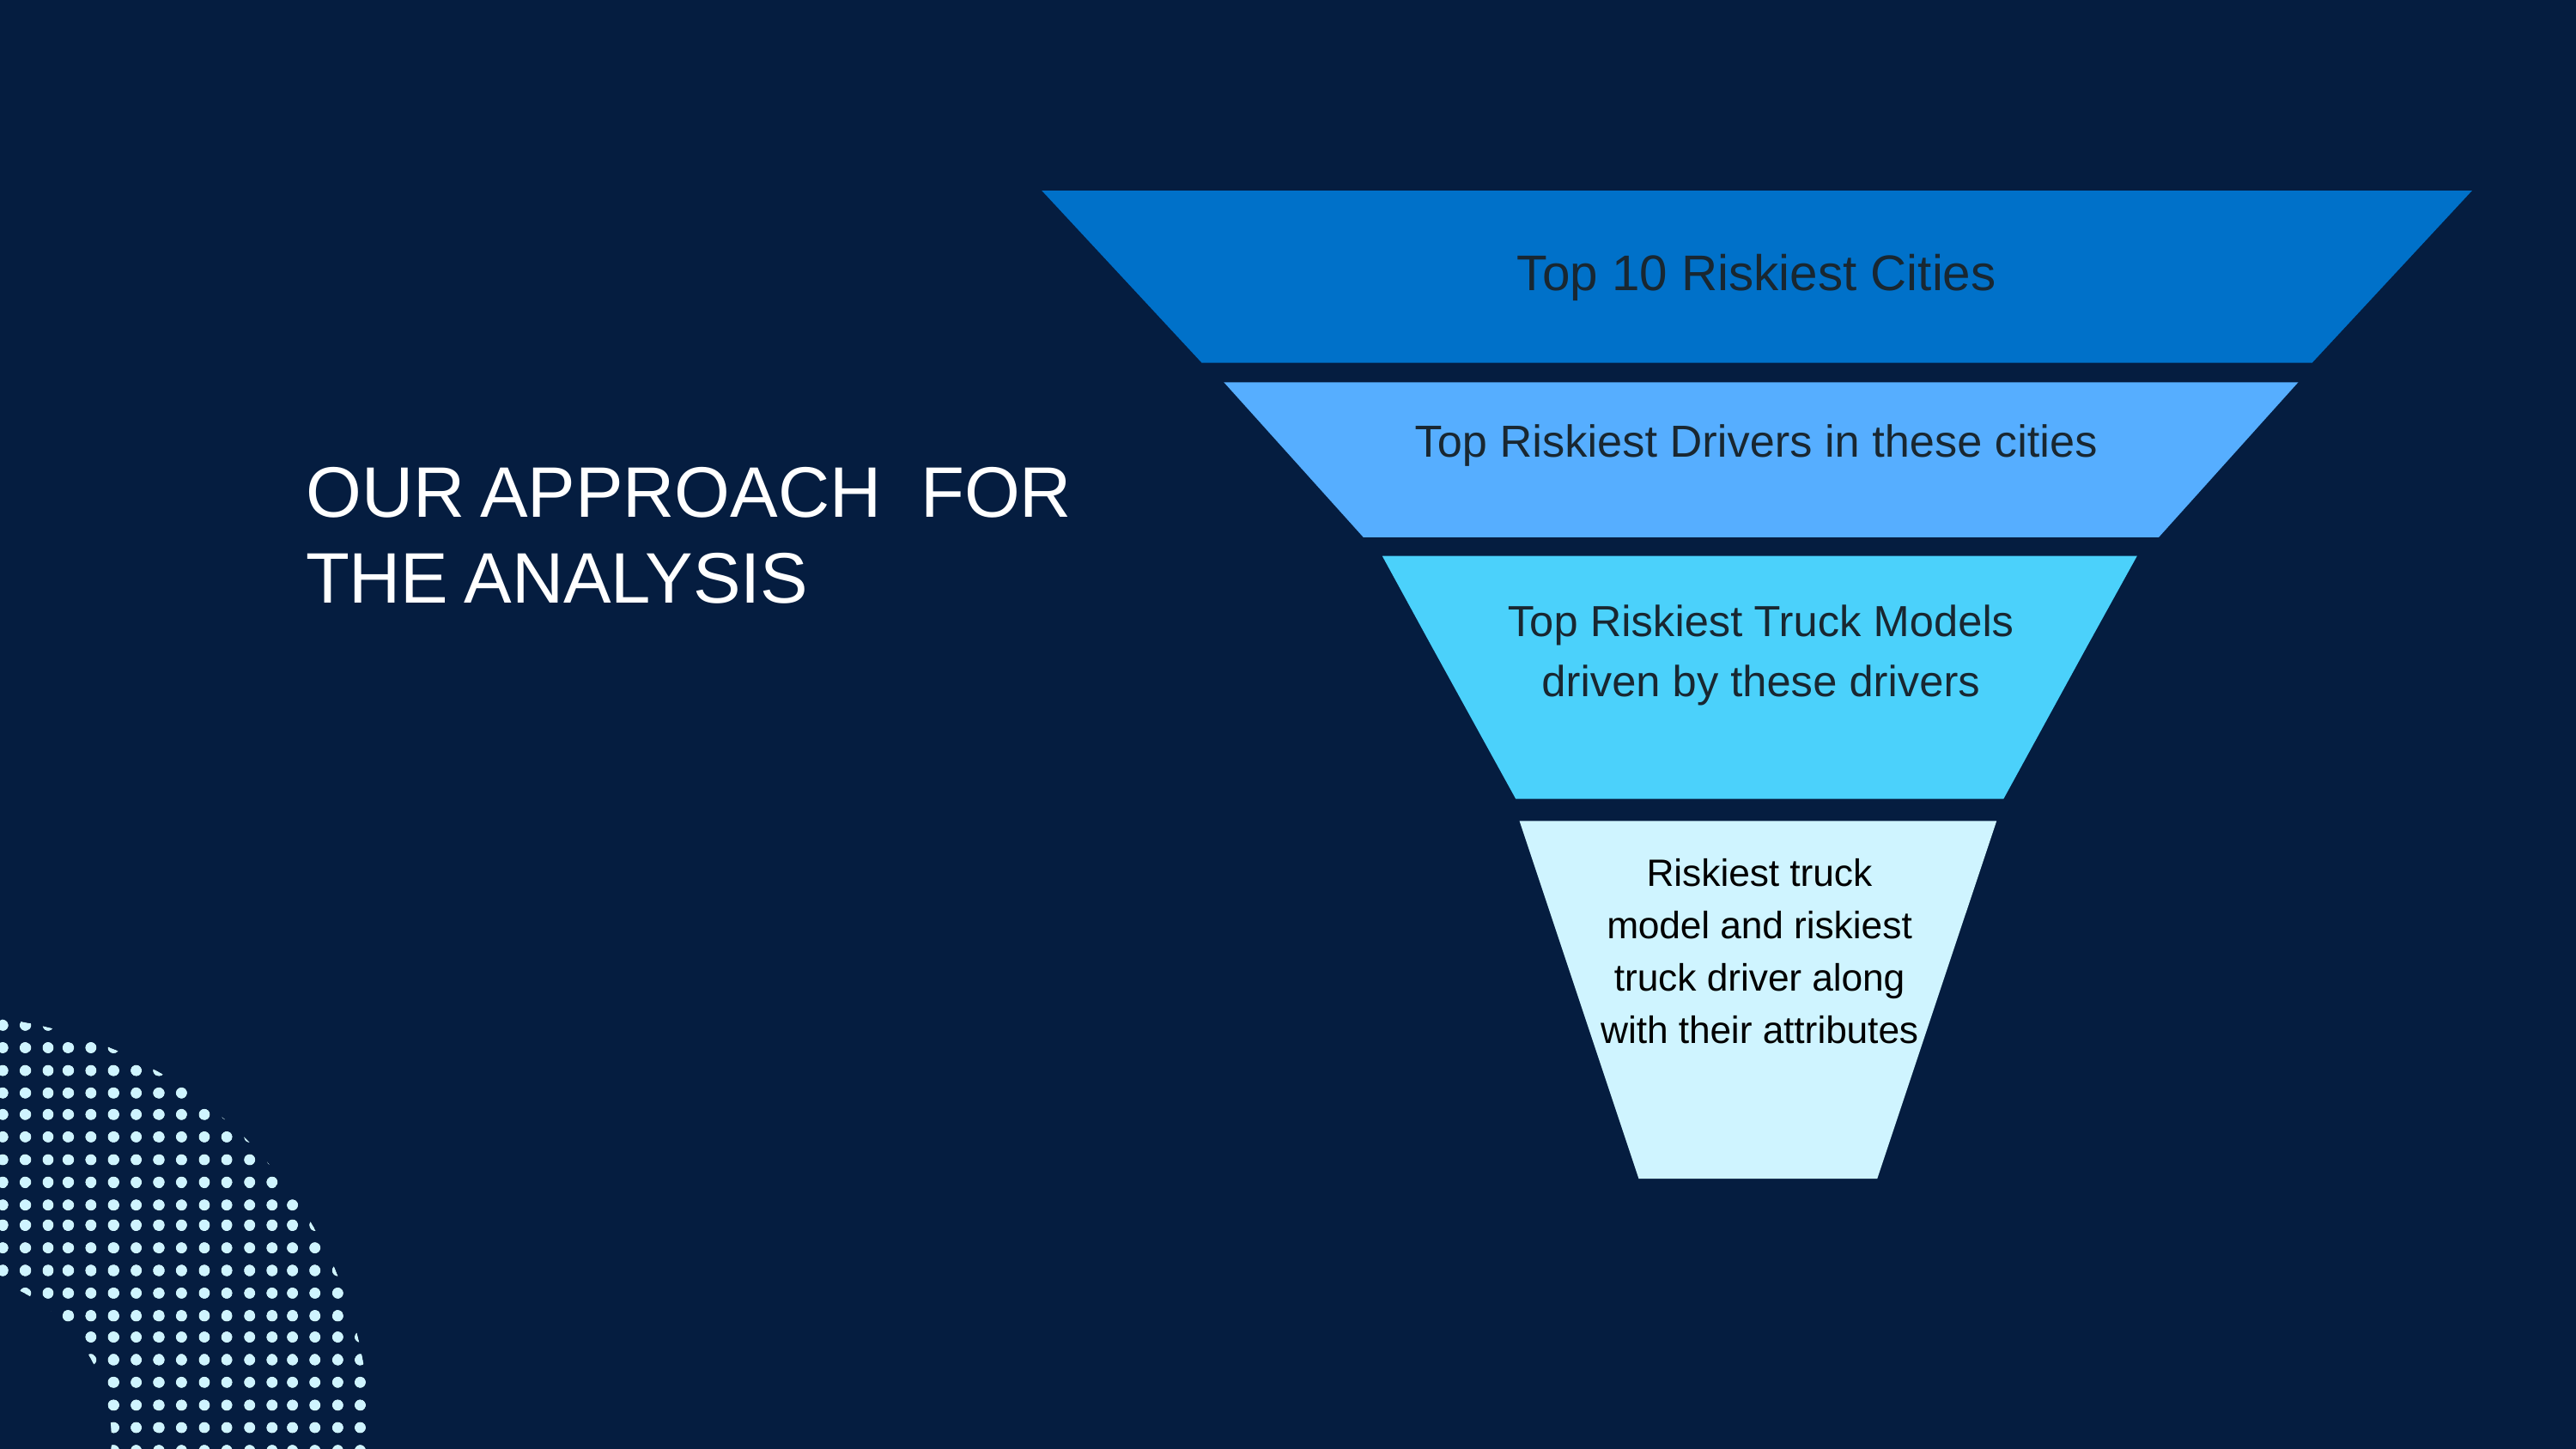

Top 10 Riskiest Cities

Top Riskiest Drivers in these cities
OUR APPROACH  FOR THE ANALYSIS

Top Riskiest Truck Models driven by these drivers

Riskiest truck model and riskiest truck driver along with their attributes